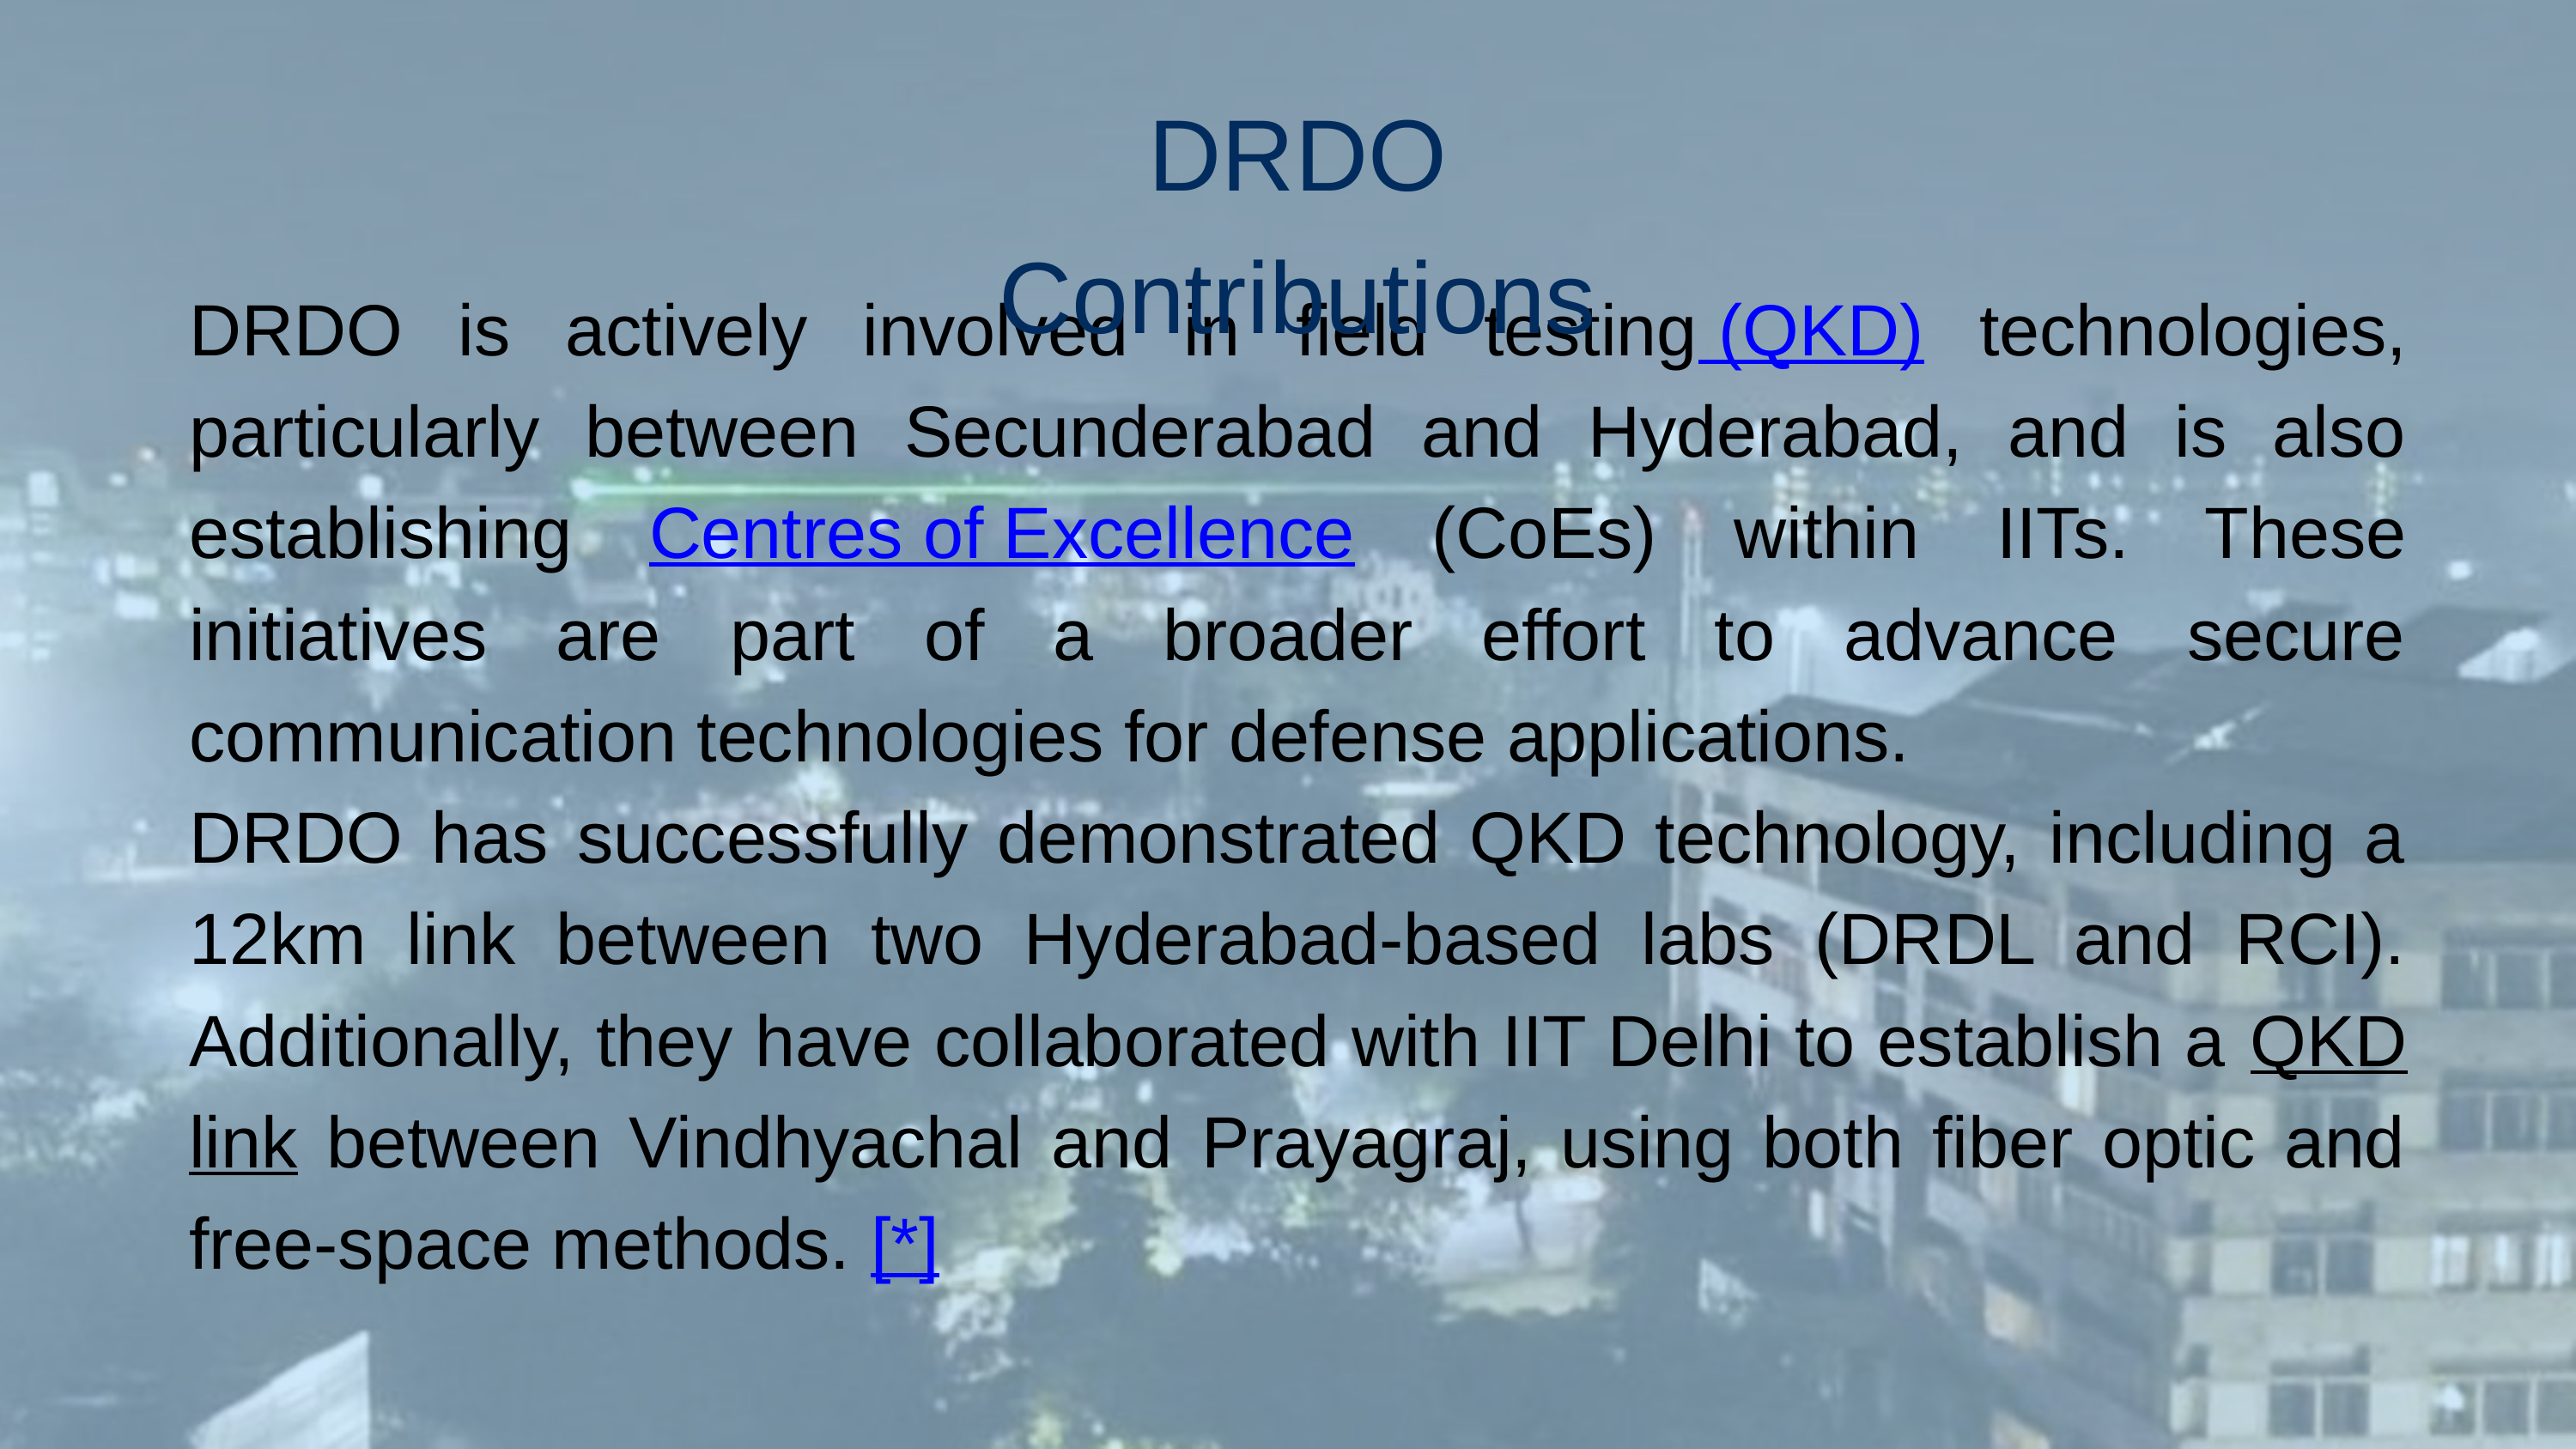

DRDO Contributions
DRDO is actively involved in field testing (QKD) technologies, particularly between Secunderabad and Hyderabad, and is also establishing Centres of Excellence (CoEs) within IITs. These initiatives are part of a broader effort to advance secure communication technologies for defense applications.
DRDO has successfully demonstrated QKD technology, including a 12km link between two Hyderabad-based labs (DRDL and RCI). Additionally, they have collaborated with IIT Delhi to establish a QKD link between Vindhyachal and Prayagraj, using both fiber optic and free-space methods. [*]